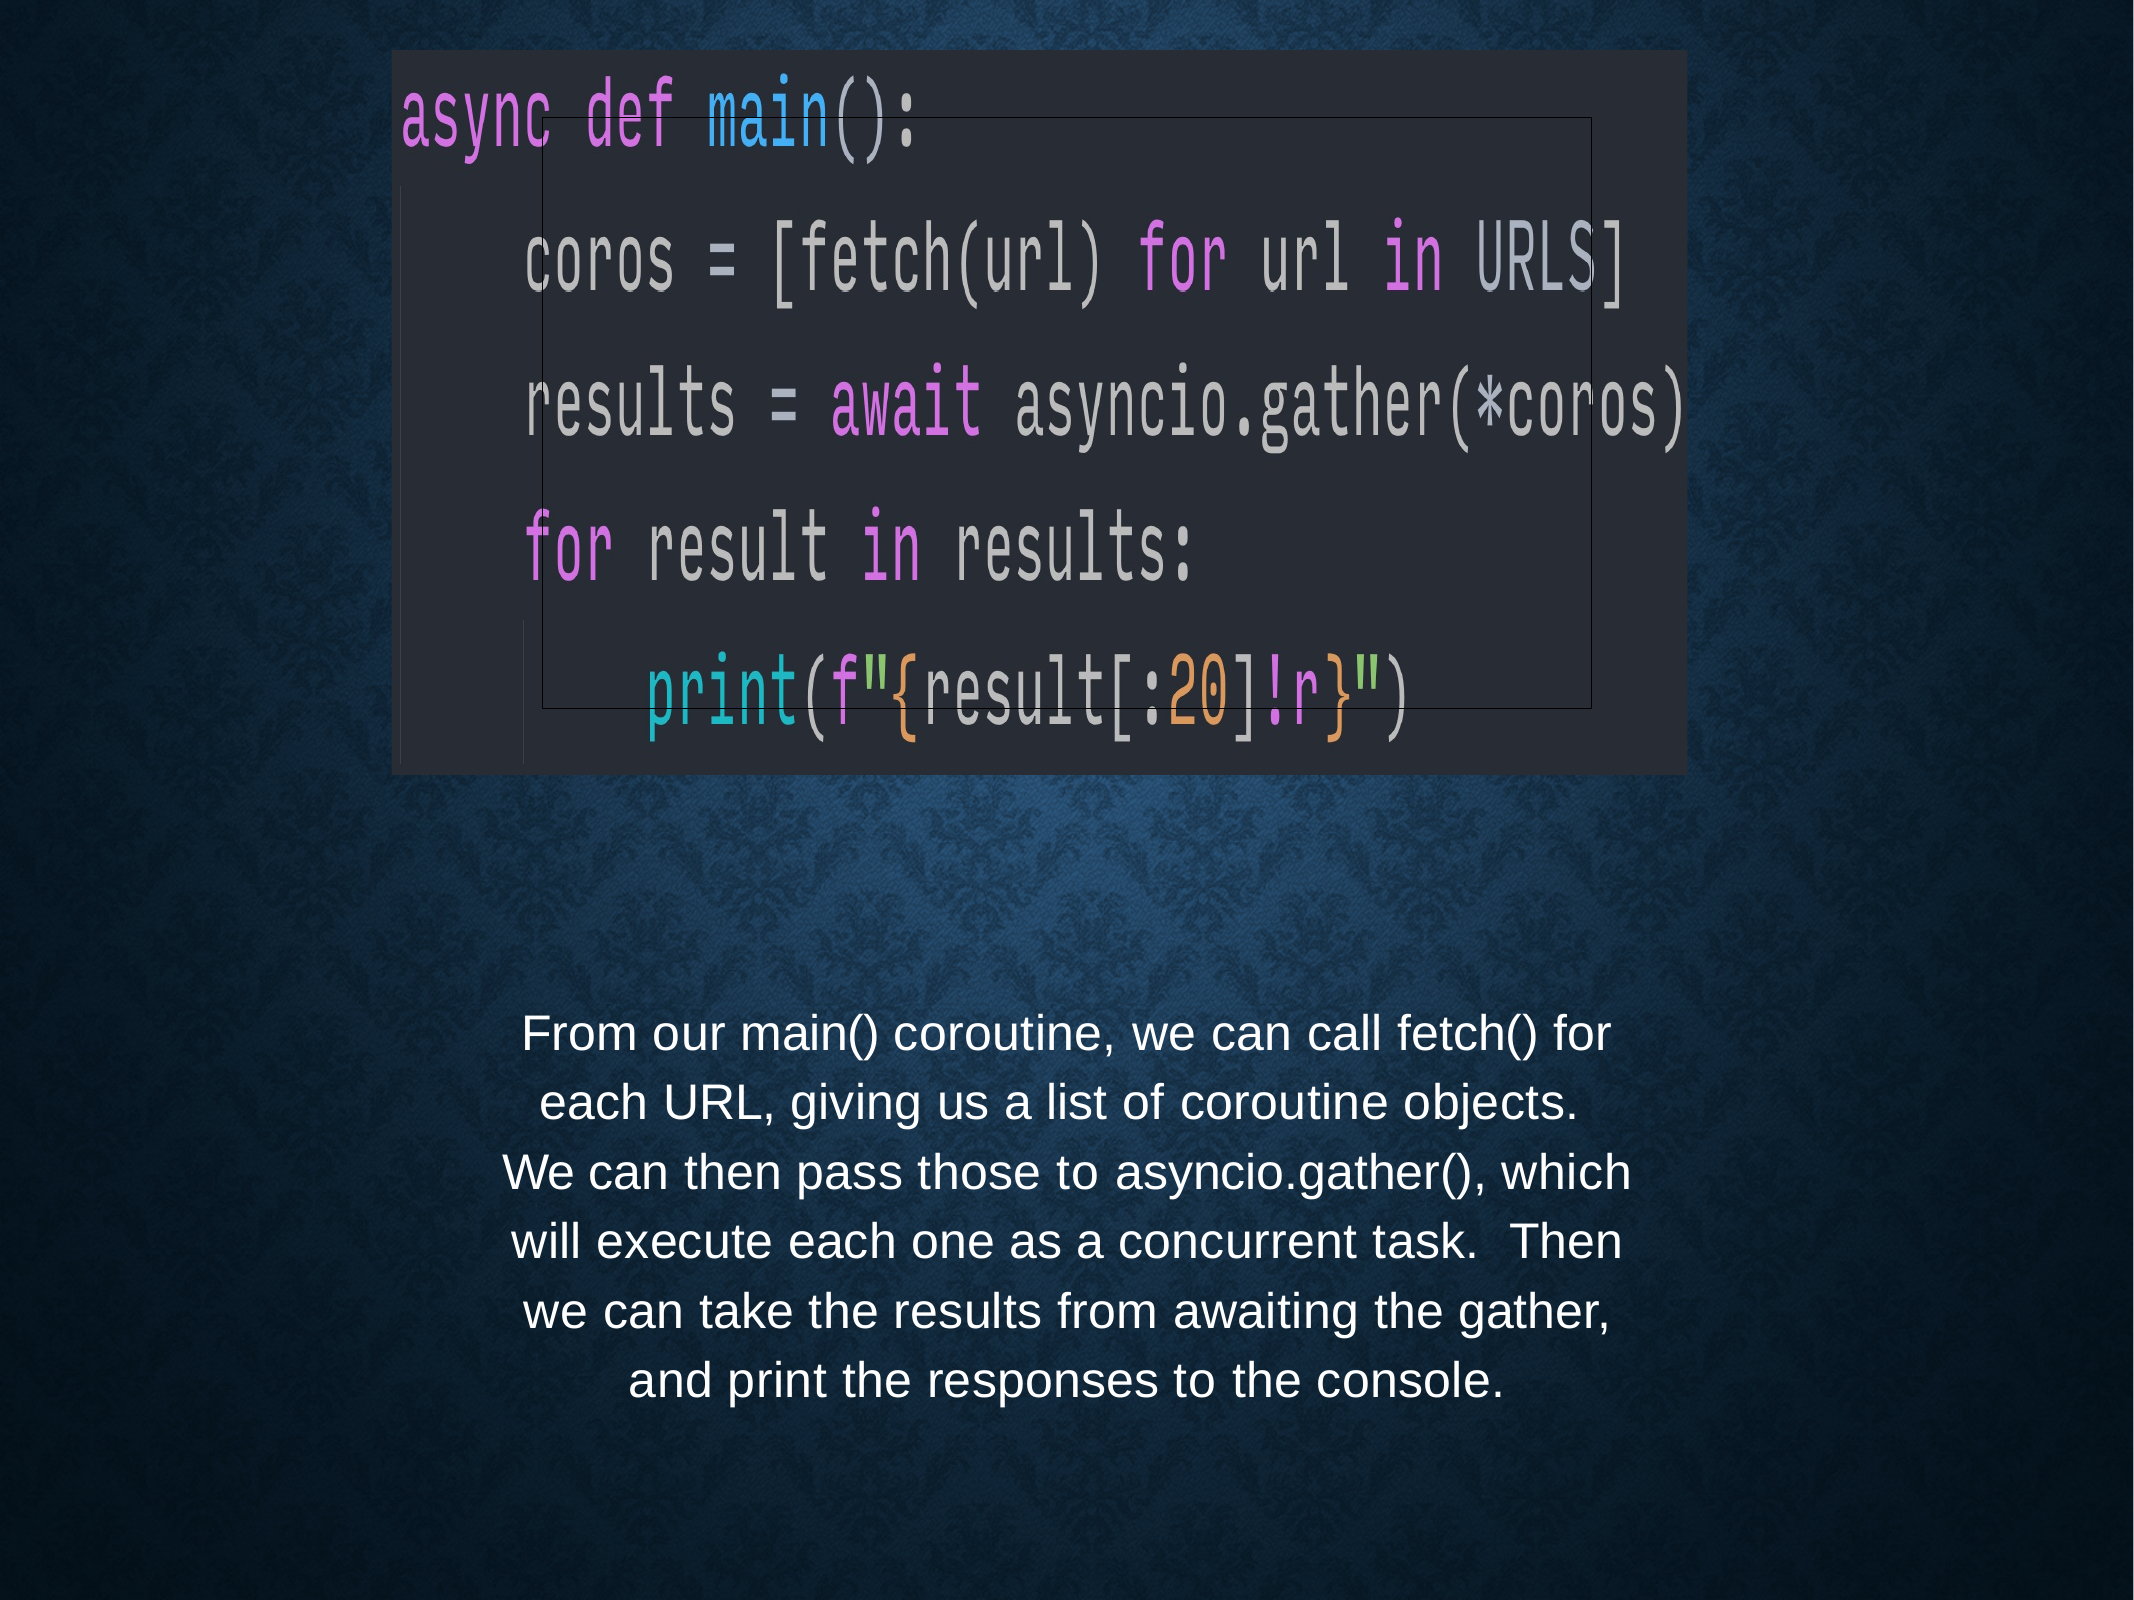

% Š jreese € $ n7cmdr @ jreese.sh
From our main() coroutine, we can call fetch() for each URL, giving us a list of coroutine objects.  We can then pass those to asyncio.gather(), which will execute each one as a concurrent task.  Then we can take the results from awaiting the gather, and print the responses to the console.